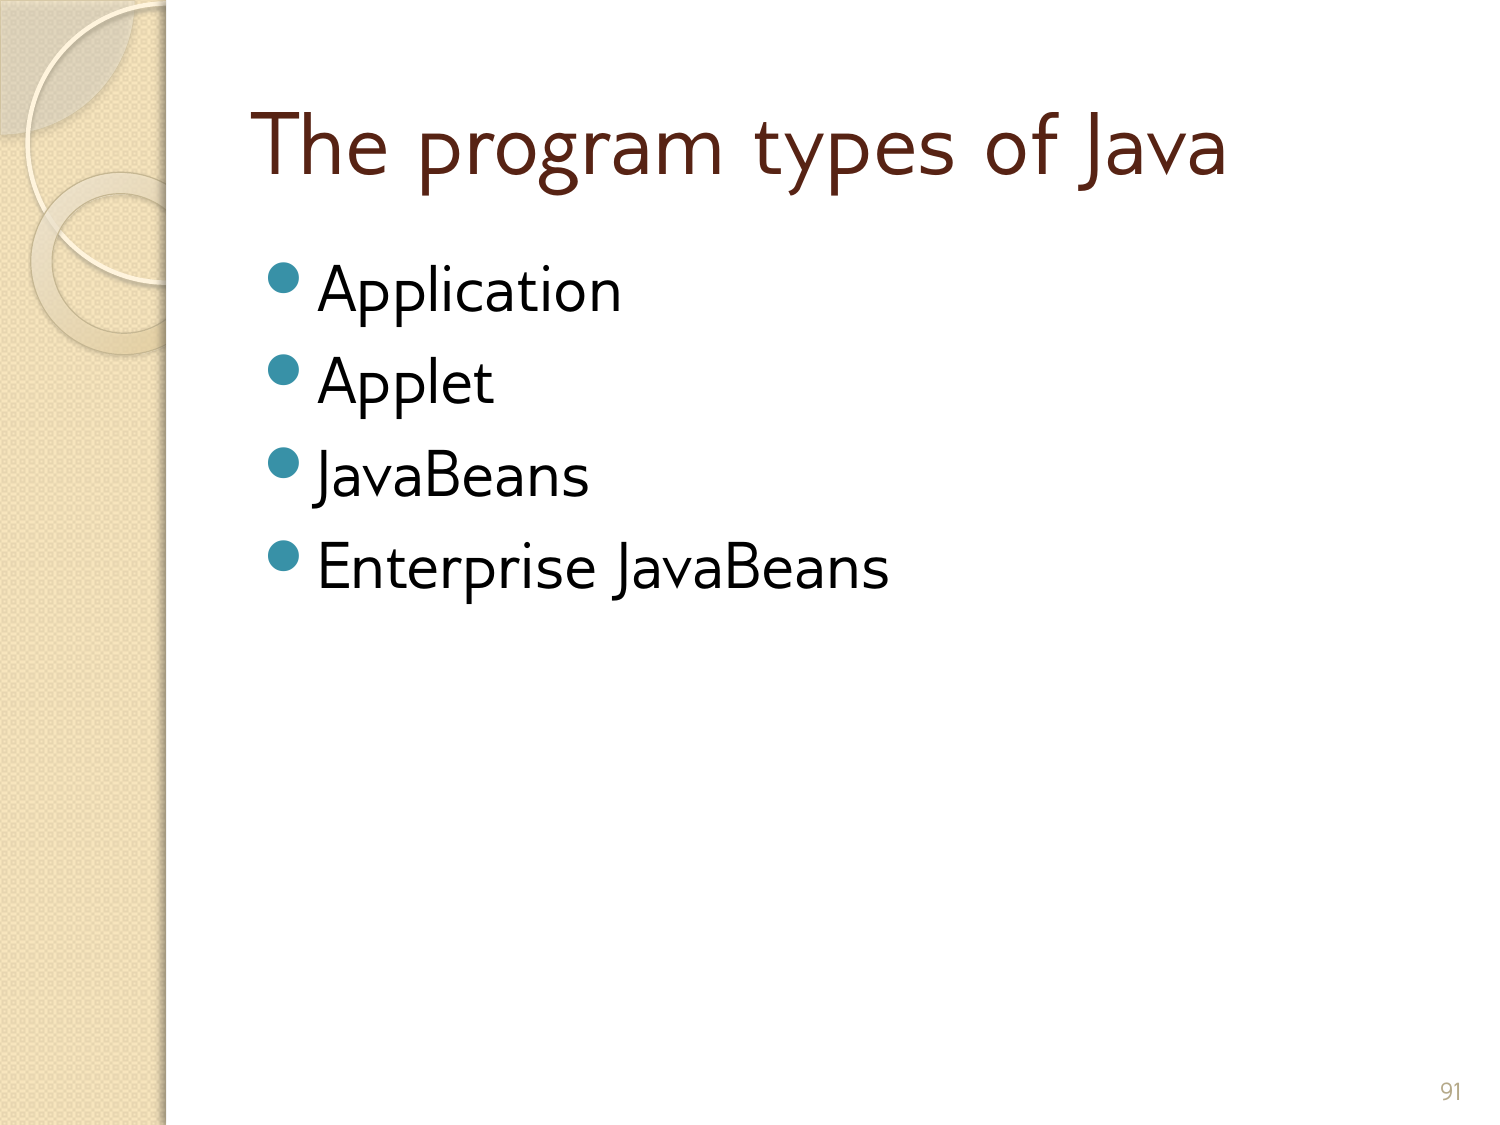

# The program types of Java
Application
Applet
JavaBeans
Enterprise JavaBeans
91